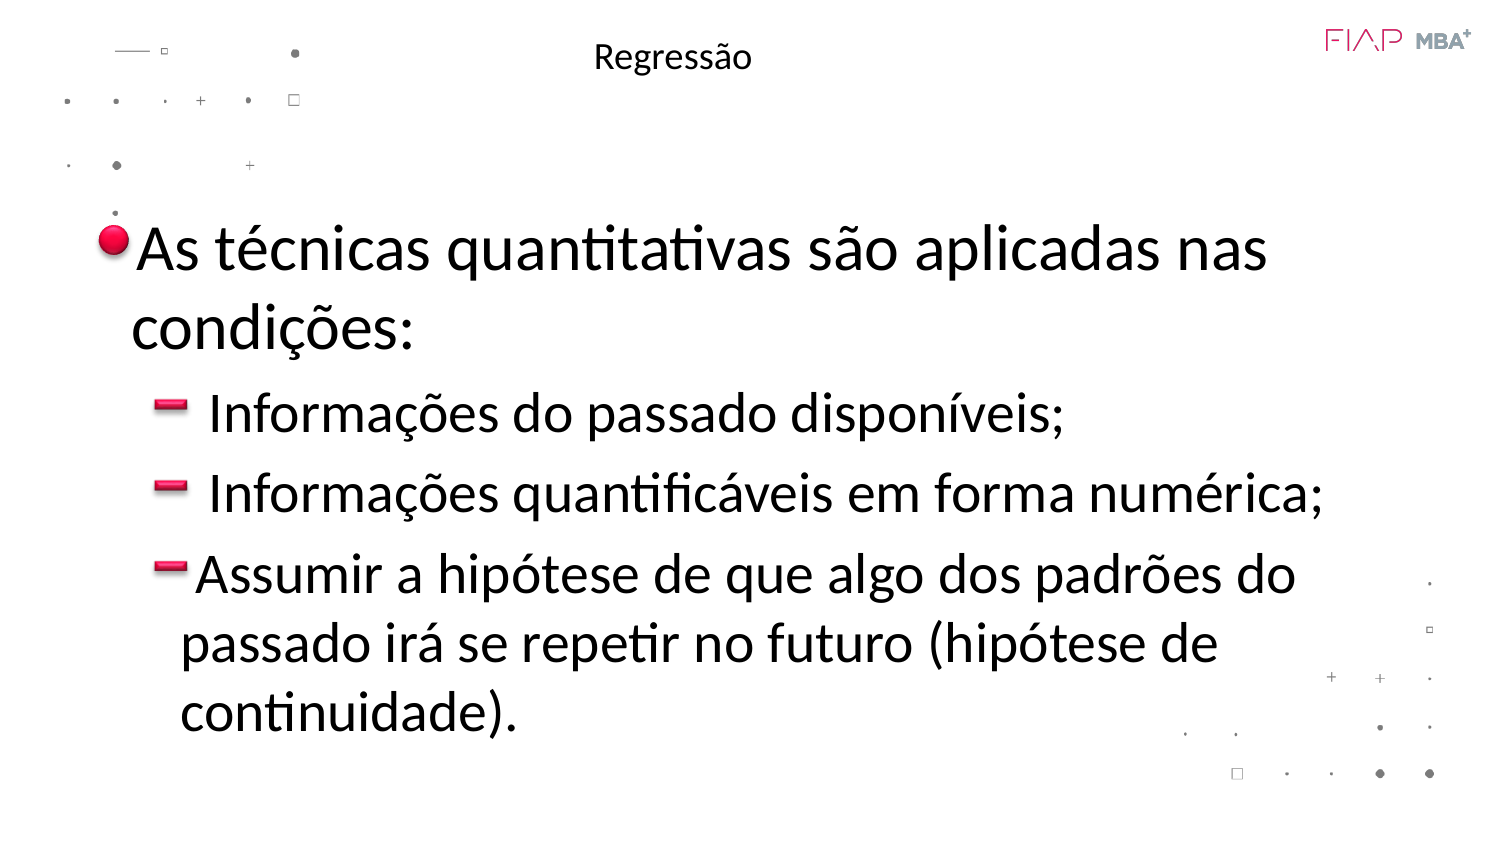

# Regressão
As técnicas quantitativas são aplicadas nas condições:
 Informações do passado disponíveis;
 Informações quantificáveis em forma numérica;
Assumir a hipótese de que algo dos padrões do passado irá se repetir no futuro (hipótese de continuidade).